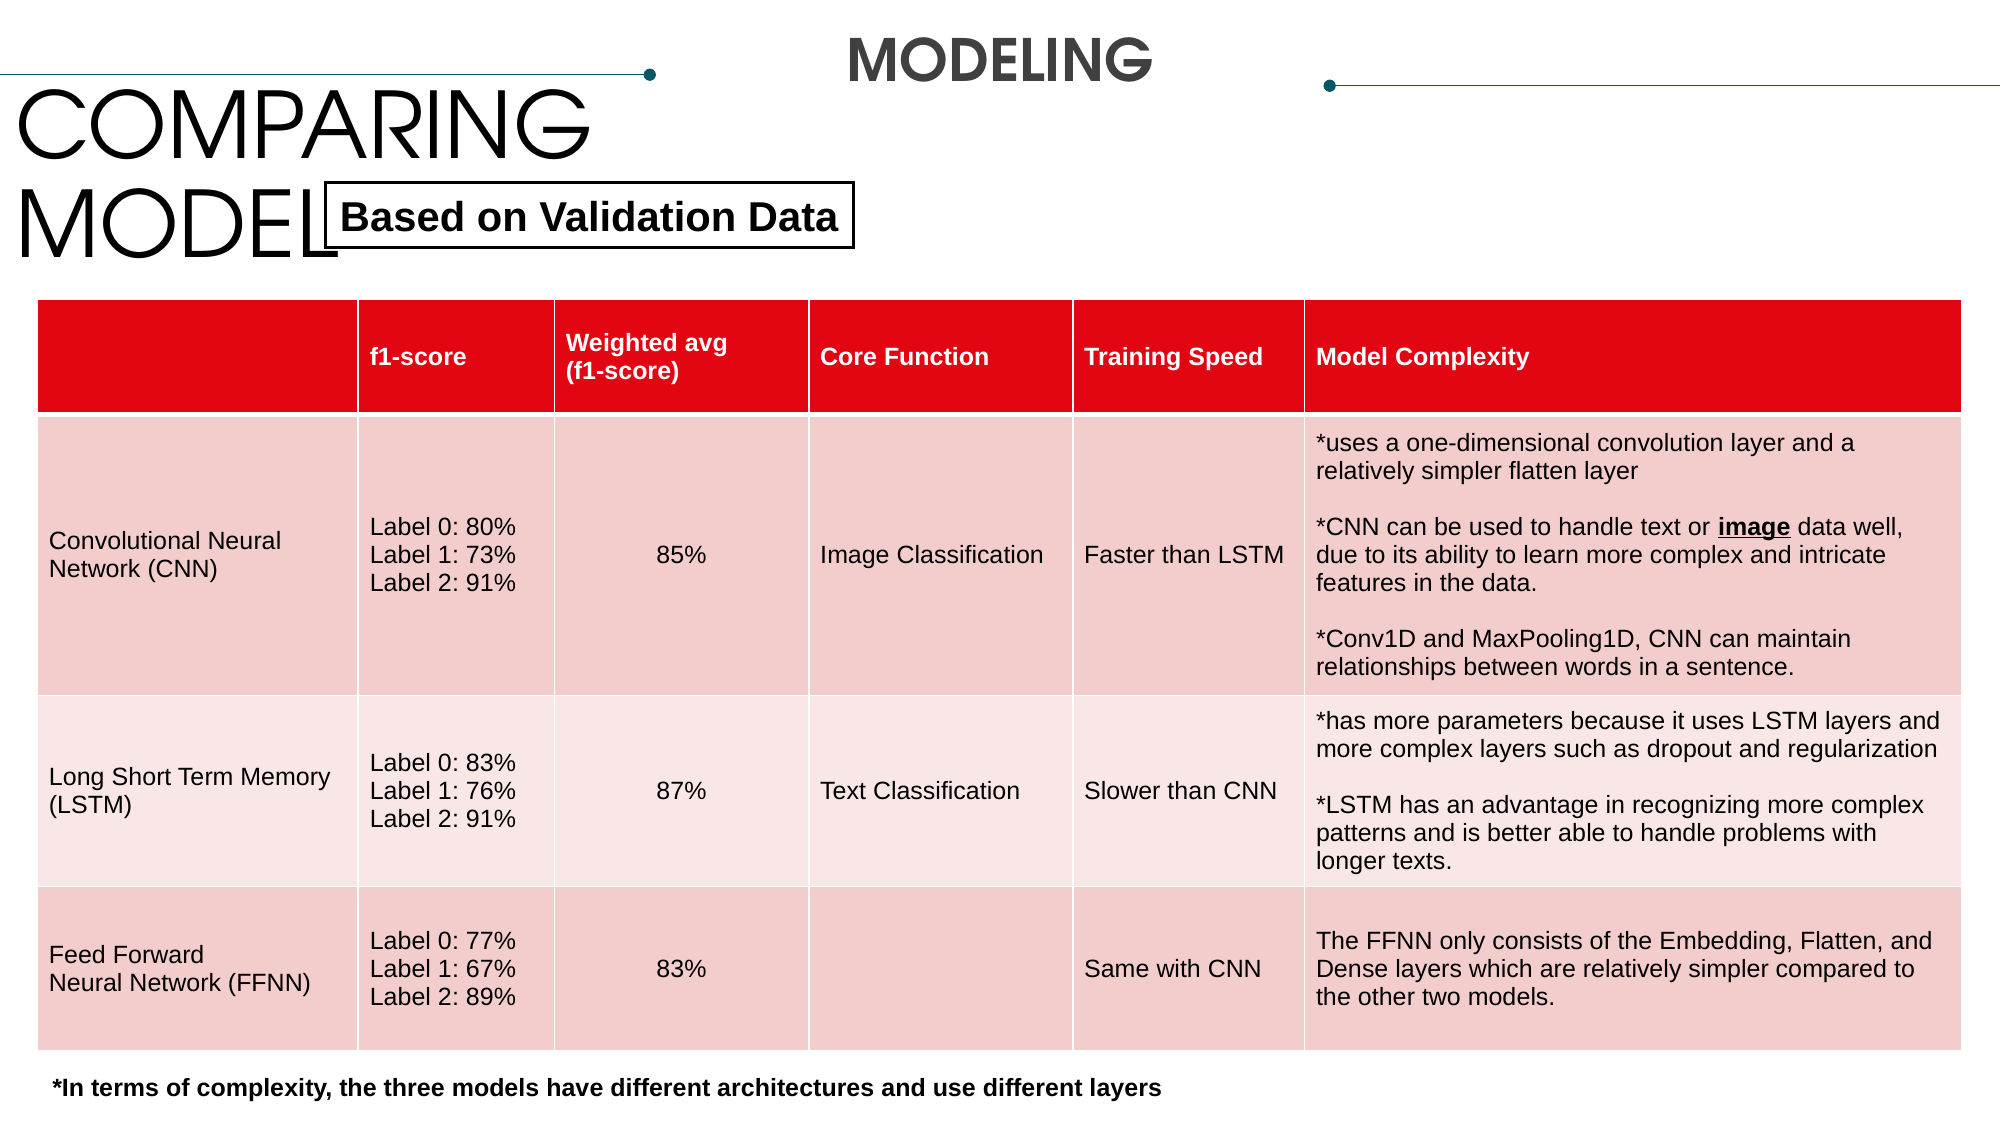

MODELING
# COMPARING MODEL
Based on Validation Data
|  | f1-score | Weighted avg (f1-score) | Core Function | Training Speed | Model Complexity |
| --- | --- | --- | --- | --- | --- |
| Convolutional Neural Network (CNN) | Label 0: 80% Label 1: 73% Label 2: 91% | 85% | Image Classification | Faster than LSTM | \*uses a one-dimensional convolution layer and a relatively simpler flatten layer \*CNN can be used to handle text or image data well, due to its ability to learn more complex and intricate features in the data. \*Conv1D and MaxPooling1D, CNN can maintain relationships between words in a sentence. |
| Long Short Term Memory (LSTM) | Label 0: 83% Label 1: 76% Label 2: 91% | 87% | Text Classification | Slower than CNN | \*has more parameters because it uses LSTM layers and more complex layers such as dropout and regularization \*LSTM has an advantage in recognizing more complex patterns and is better able to handle problems with longer texts. |
| Feed Forward Neural Network (FFNN) | Label 0: 77% Label 1: 67% Label 2: 89% | 83% |  | Same with CNN | The FFNN only consists of the Embedding, Flatten, and Dense layers which are relatively simpler compared to the other two models. |
*In terms of complexity, the three models have different architectures and use different layers